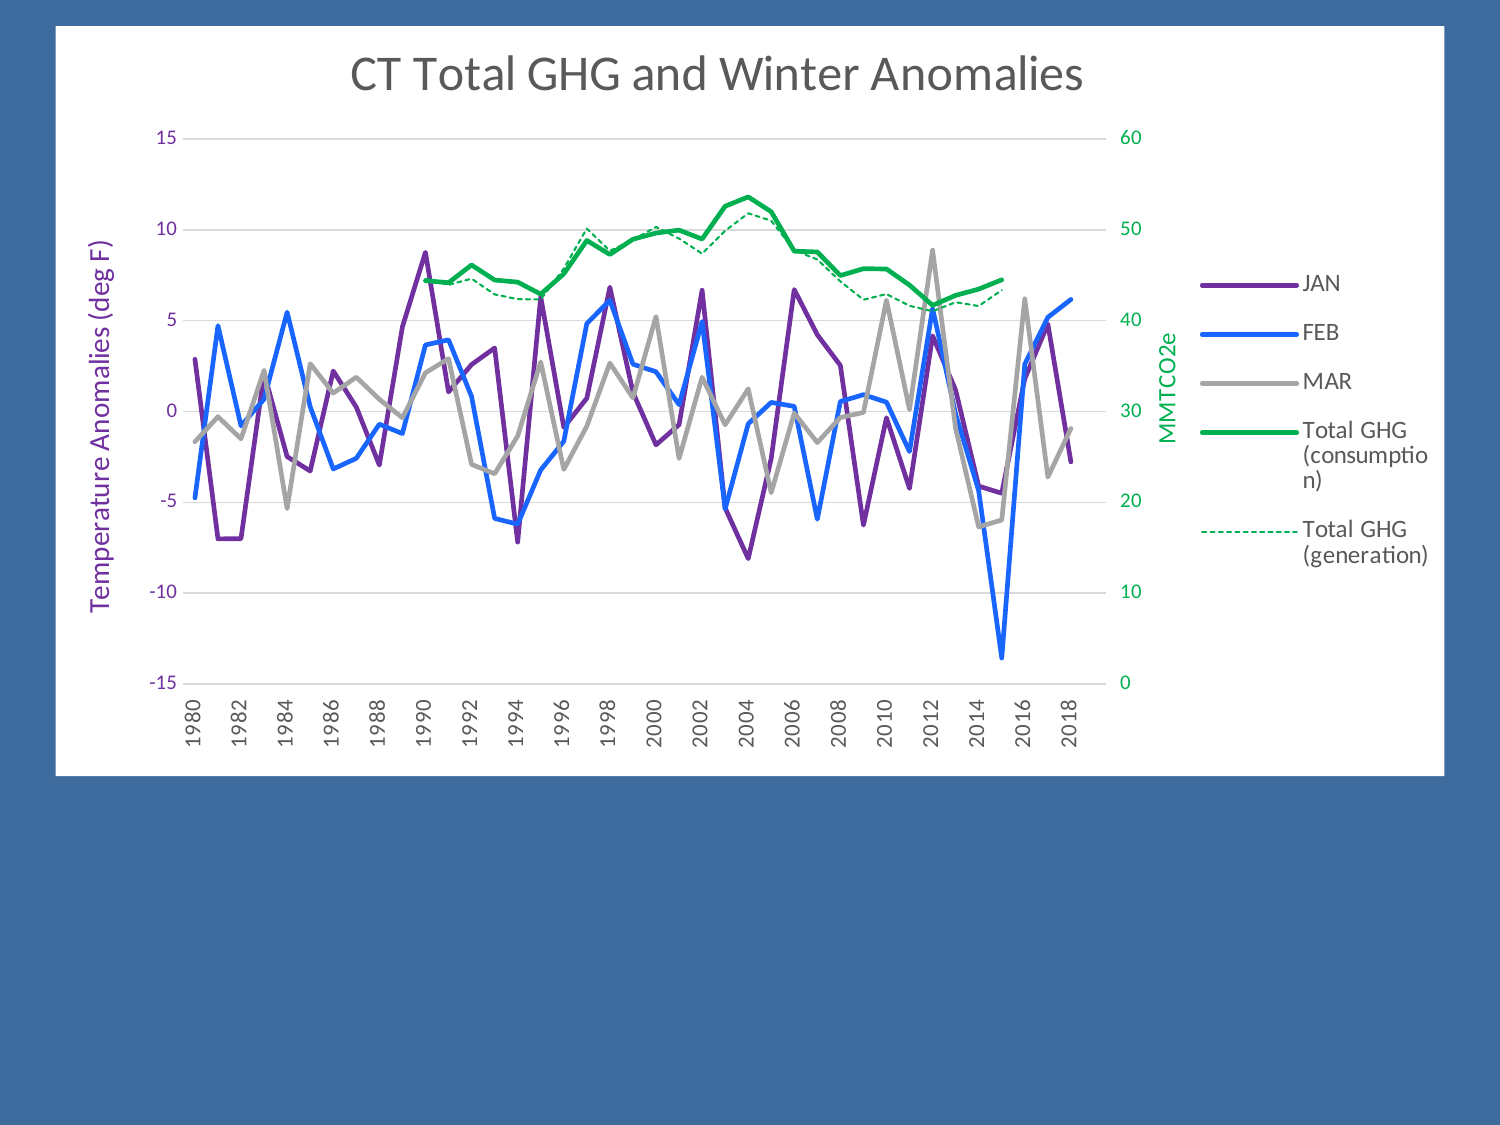

### Chart: CT Total GHG and Winter Anomalies

| Category | JAN | FEB | MAR | Total GHG (consumption) | Total GHG (generation) |
|---|---|---|---|---|---|
| 1980 | 2.878 | -4.756 | -1.6659999999999968 | None | None |
| 1981 | -7.012800000000002 | 4.726299999999998 | -0.2862000000000009 | None | None |
| 1982 | -7.003600000000002 | -0.791400000000003 | -1.5064000000000064 | None | None |
| 1983 | 2.1055999999999955 | 0.6908999999999956 | 2.273399999999995 | None | None |
| 1984 | -2.485200000000006 | 5.473199999999991 | -5.346800000000009 | None | None |
| 1985 | -3.276000000000007 | 0.2554999999999943 | 2.6329999999999885 | None | None |
| 1986 | 2.2331999999999894 | -3.1622000000000092 | 1.0127999999999844 | None | None |
| 1987 | 0.2423999999999893 | -2.579900000000009 | 1.8925999999999803 | None | None |
| 1988 | -2.9484000000000137 | -0.697600000000012 | 0.6723999999999819 | None | None |
| 1989 | 4.660799999999988 | -1.2153000000000134 | -0.34780000000002076 | None | None |
| 1990 | 8.769999999999982 | 3.6669999999999874 | 2.1319999999999766 | 44.40878081779679 | 44.62589612483152 |
| 1991 | 1.0791999999999824 | 3.949299999999983 | 2.911799999999971 | 44.19188050607449 | 43.95194370501013 |
| 1992 | 2.5883999999999823 | 0.8315999999999839 | -2.9084000000000287 | 46.141380281769344 | 44.63046124308768 |
| 1993 | 3.4975999999999807 | -5.886100000000017 | -3.4286000000000314 | 44.48050749426631 | 42.902404236550595 |
| 1994 | -7.193200000000022 | -6.203800000000019 | -1.3488000000000326 | 44.253956490308525 | 42.37144955892794 |
| 1995 | 6.315999999999974 | -3.2215000000000202 | 2.730999999999959 | 42.92493428689805 | 42.34161012089119 |
| 1996 | -0.8748000000000253 | -1.6392000000000237 | -3.1892000000000422 | 45.166796134916574 | 45.74316228754483 |
| 1997 | 0.7343999999999724 | 4.843099999999975 | -0.8094000000000463 | 48.83870229860963 | 50.14414528976437 |
| 1998 | 6.843599999999974 | 6.125399999999978 | 2.670399999999951 | 47.29450378392244 | 47.69387321999885 |
| 1999 | 1.0527999999999693 | 2.607699999999973 | 0.7501999999999498 | 48.971648046952886 | 48.908236966484935 |
| 2000 | -1.8380000000000294 | 2.189999999999973 | 5.229999999999947 | 49.65530365161824 | 50.32340334893097 |
| 2001 | -0.7288000000000316 | 0.37229999999997077 | -2.5902000000000527 | 49.976332775467526 | 49.04910750648068 |
| 2002 | 6.680399999999963 | 4.954599999999971 | 1.8895999999999447 | 48.994755656283935 | 47.39026161686453 |
| 2003 | -5.310400000000037 | -5.363100000000031 | -0.7306000000000594 | 52.609510670346005 | 49.903133185510285 |
| 2004 | -8.101200000000038 | -0.6808000000000334 | 1.249199999999938 | 53.638109347280235 | 51.82864055996752 |
| 2005 | -2.592000000000038 | 0.5014999999999645 | -4.471000000000068 | 52.005117172650095 | 51.008316899439876 |
| 2006 | 6.717199999999963 | 0.28379999999996386 | -0.09120000000006456 | 47.663533716225395 | 47.74921433410989 |
| 2007 | 4.226399999999959 | -5.933900000000037 | -1.7114000000000686 | 47.56963291419698 | 46.74611941152029 |
| 2008 | 2.535599999999956 | 0.5483999999999618 | -0.3316000000000727 | 44.973069250911145 | 44.34072363716166 |
| 2009 | -6.255200000000045 | 0.930699999999959 | -0.05180000000007823 | 45.72989793155314 | 42.318450241056084 |
| 2010 | -0.34600000000004627 | 0.512999999999959 | 6.127999999999922 | 45.699993097765386 | 42.9363899078558 |
| 2011 | -4.2368000000000485 | -2.2047000000000416 | 0.1077999999999193 | 43.92202023360006 | 41.64319331781015 |
| 2012 | 4.17239999999995 | 5.677599999999956 | 8.887599999999914 | 41.69824574952532 | 41.04004498790942 |
| 2013 | 1.1815999999999498 | -0.14010000000004652 | -0.932600000000086 | 42.79290408717051 | 42.036201146397715 |
| 2014 | -4.109200000000051 | -4.357800000000047 | -6.352800000000087 | 43.47692485330887 | 41.622294850439744 |
| 2015 | -4.500000000000053 | -13.575500000000048 | -5.973000000000091 | 44.5084529052599 | 43.36304536463545 |
| 2016 | 1.8091999999999437 | 2.60679999999995 | 6.206799999999909 | None | None |
| 2017 | 4.81839999999994 | 5.18909999999995 | -3.613400000000098 | None | None |
| 2018 | -2.772400000000058 | 6.171399999999949 | -0.9336000000000979 | None | None |
|  | None | None | None | None | None |